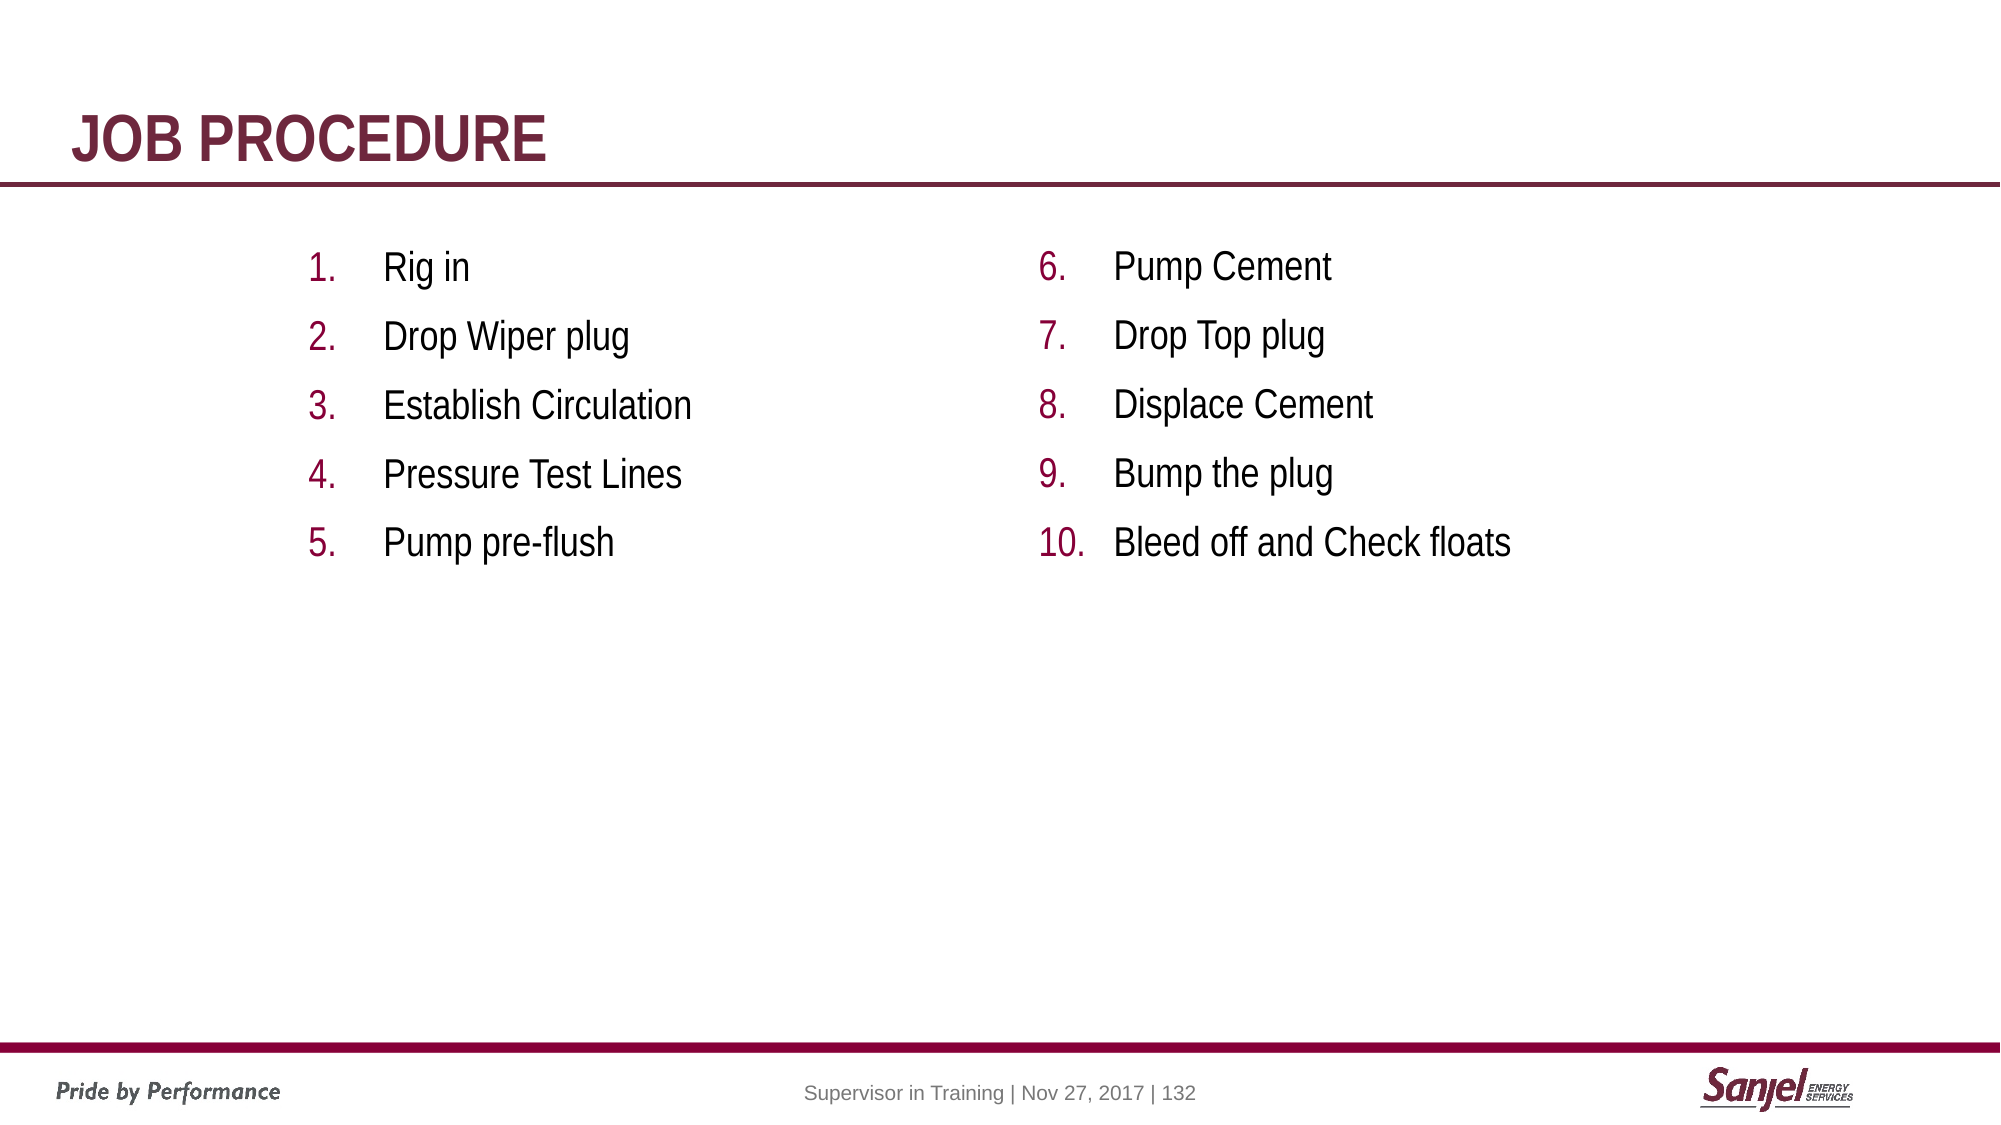

# Job procedure
Pump Cement
Drop Top plug
Displace Cement
Bump the plug
Bleed off and Check floats
Rig in
Drop Wiper plug
Establish Circulation
Pressure Test Lines
Pump pre-flush